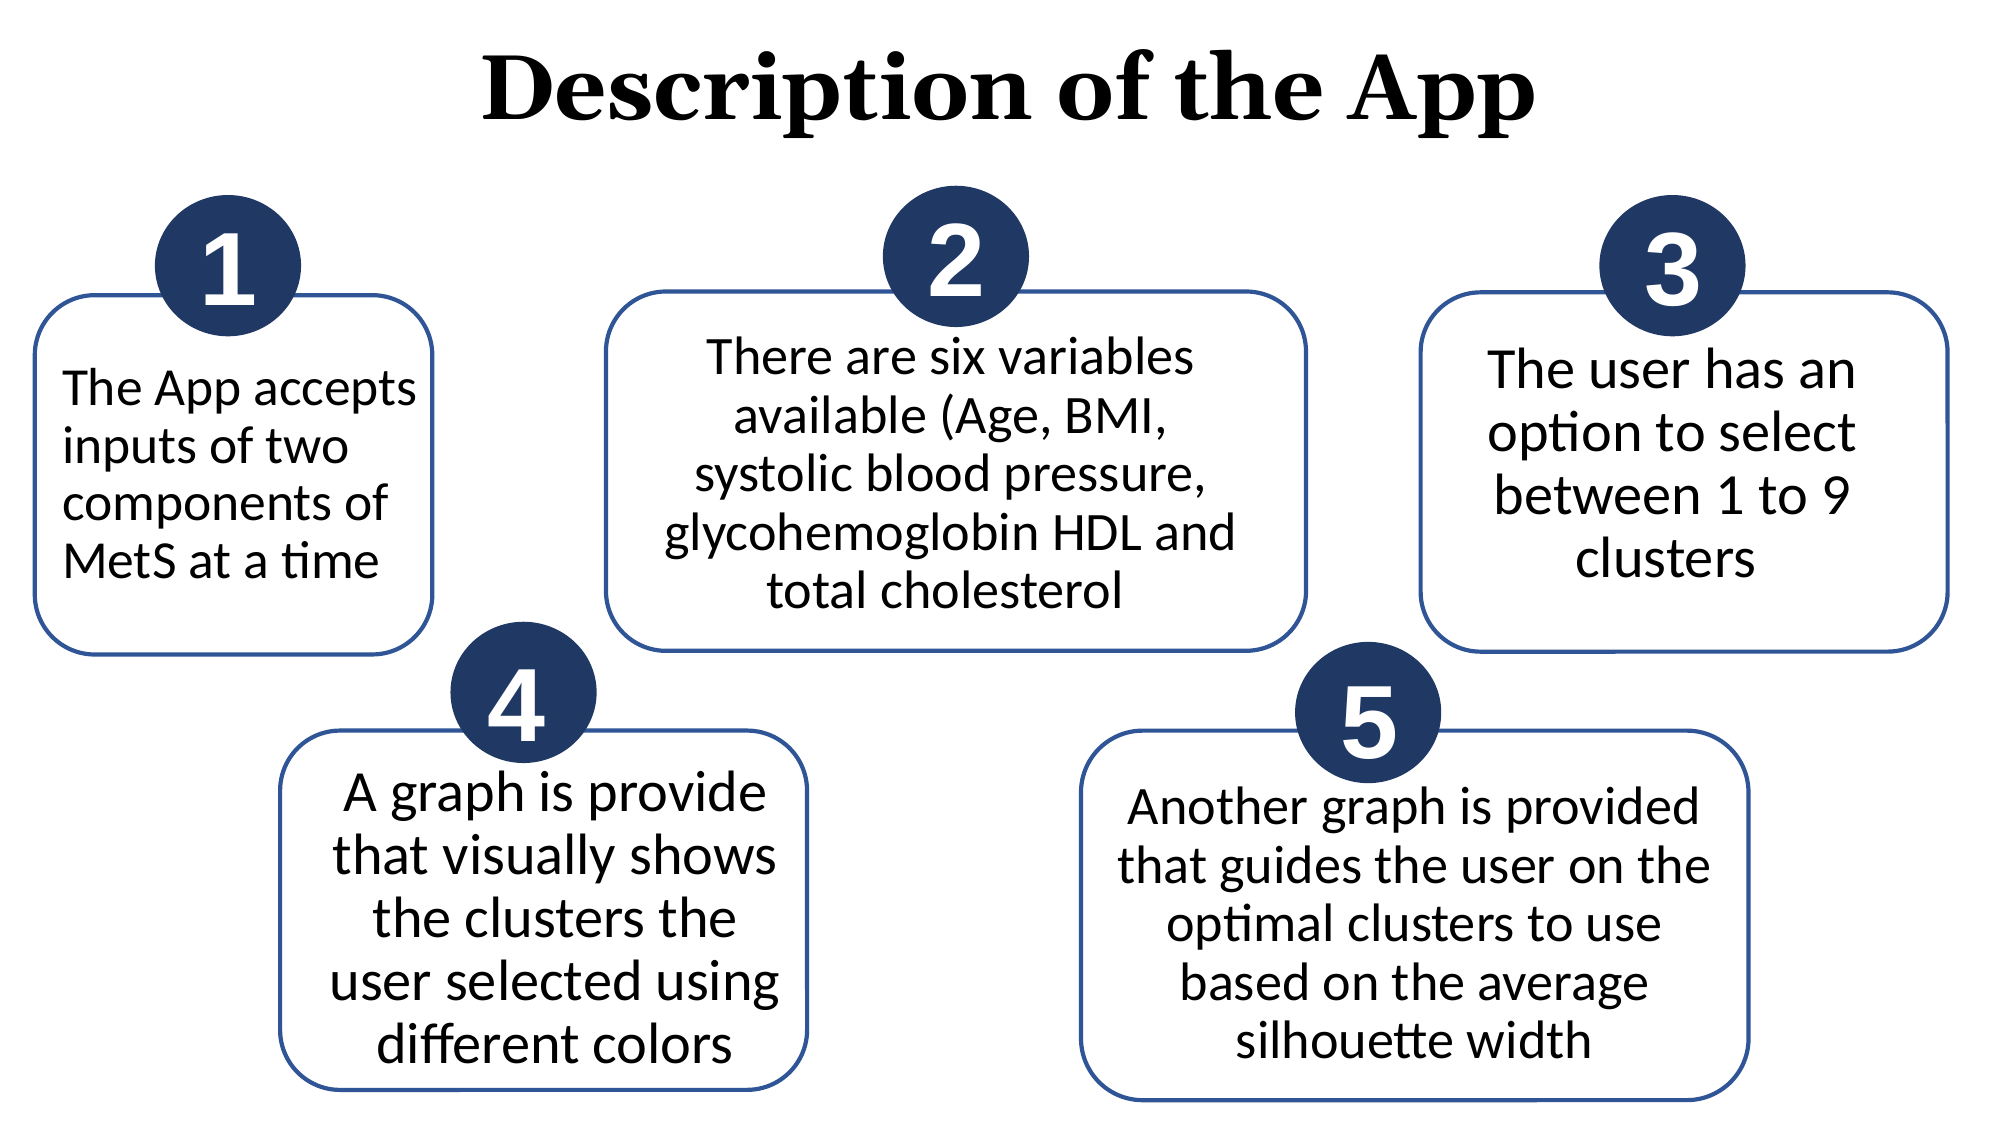

# Description of the App

2

1

3

There are six variables available (Age, BMI, systolic blood pressure, glycohemoglobin HDL and total cholesterol

The user has an option to select between 1 to 9 clusters
The App accepts inputs of two components of MetS at a time

4

5

A graph is provide that visually shows the clusters the user selected using different colors
Another graph is provided that guides the user on the optimal clusters to use based on the average silhouette width